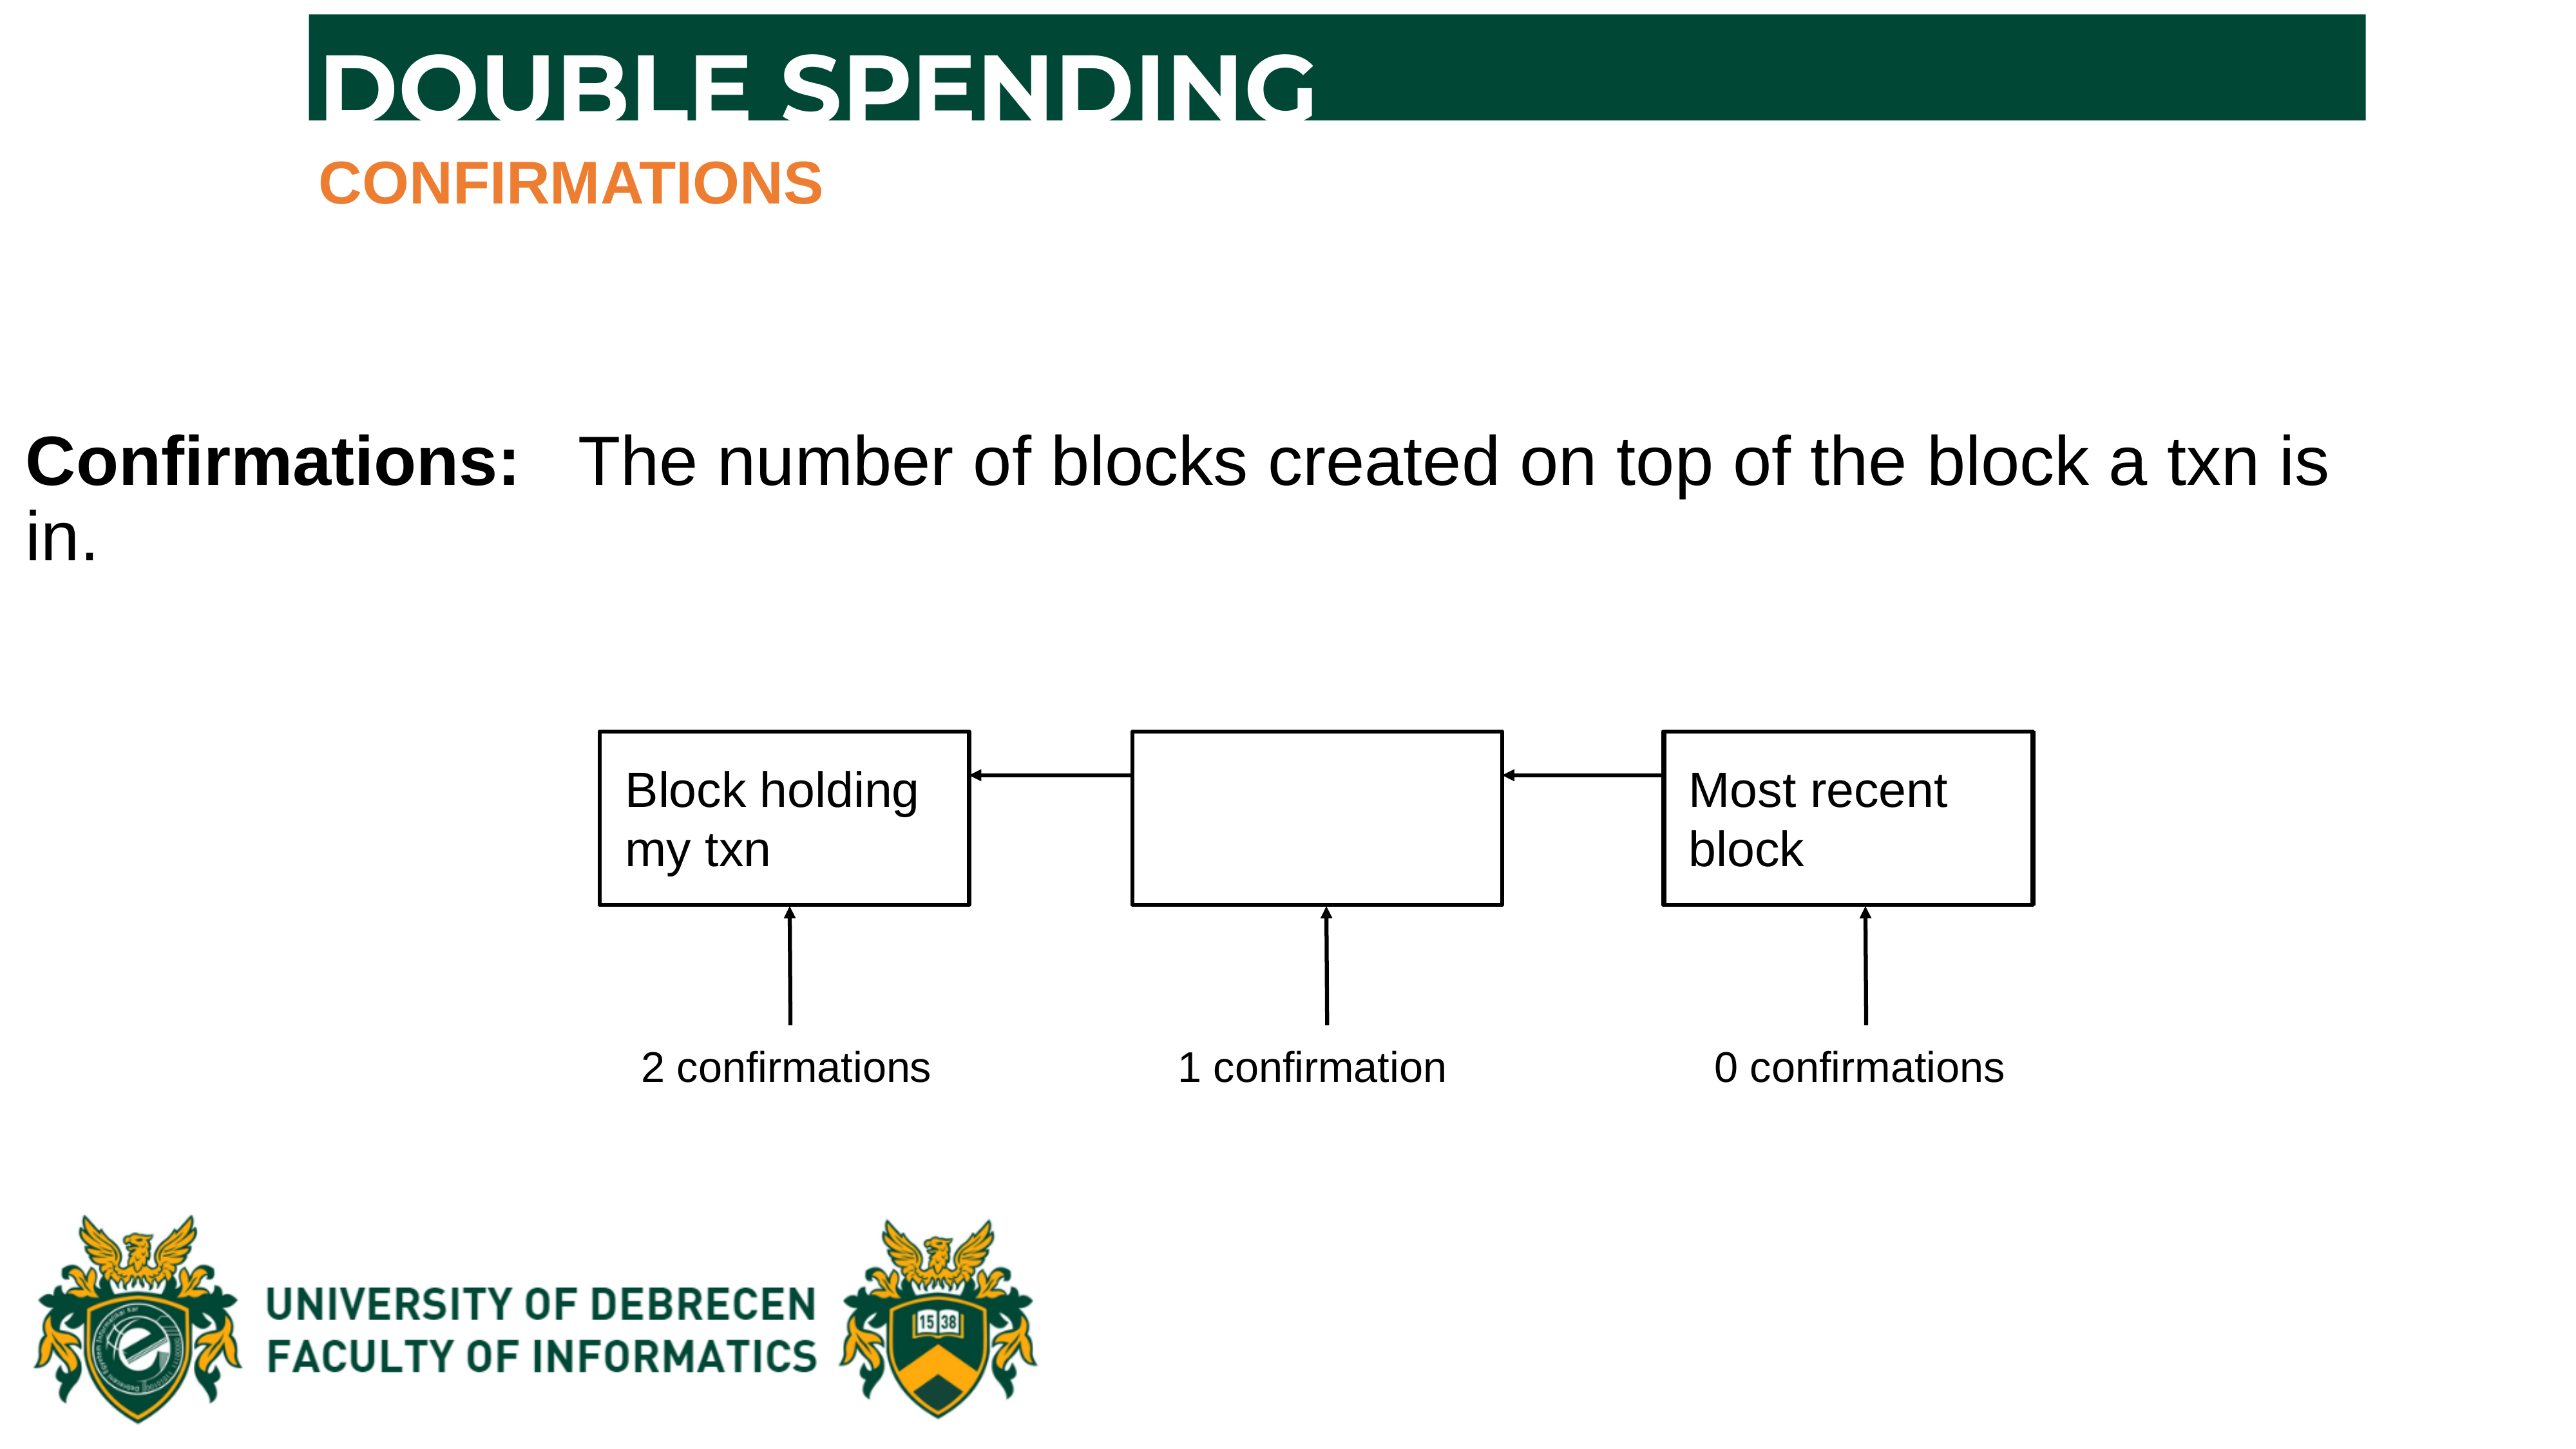

DOUBLE SPENDING
CONFIRMATIONS

Confirmations:   The number of blocks created on top of the block a txn is in.

Most recent block
Block holding my txn

2 confirmations
1 confirmation
0 confirmations